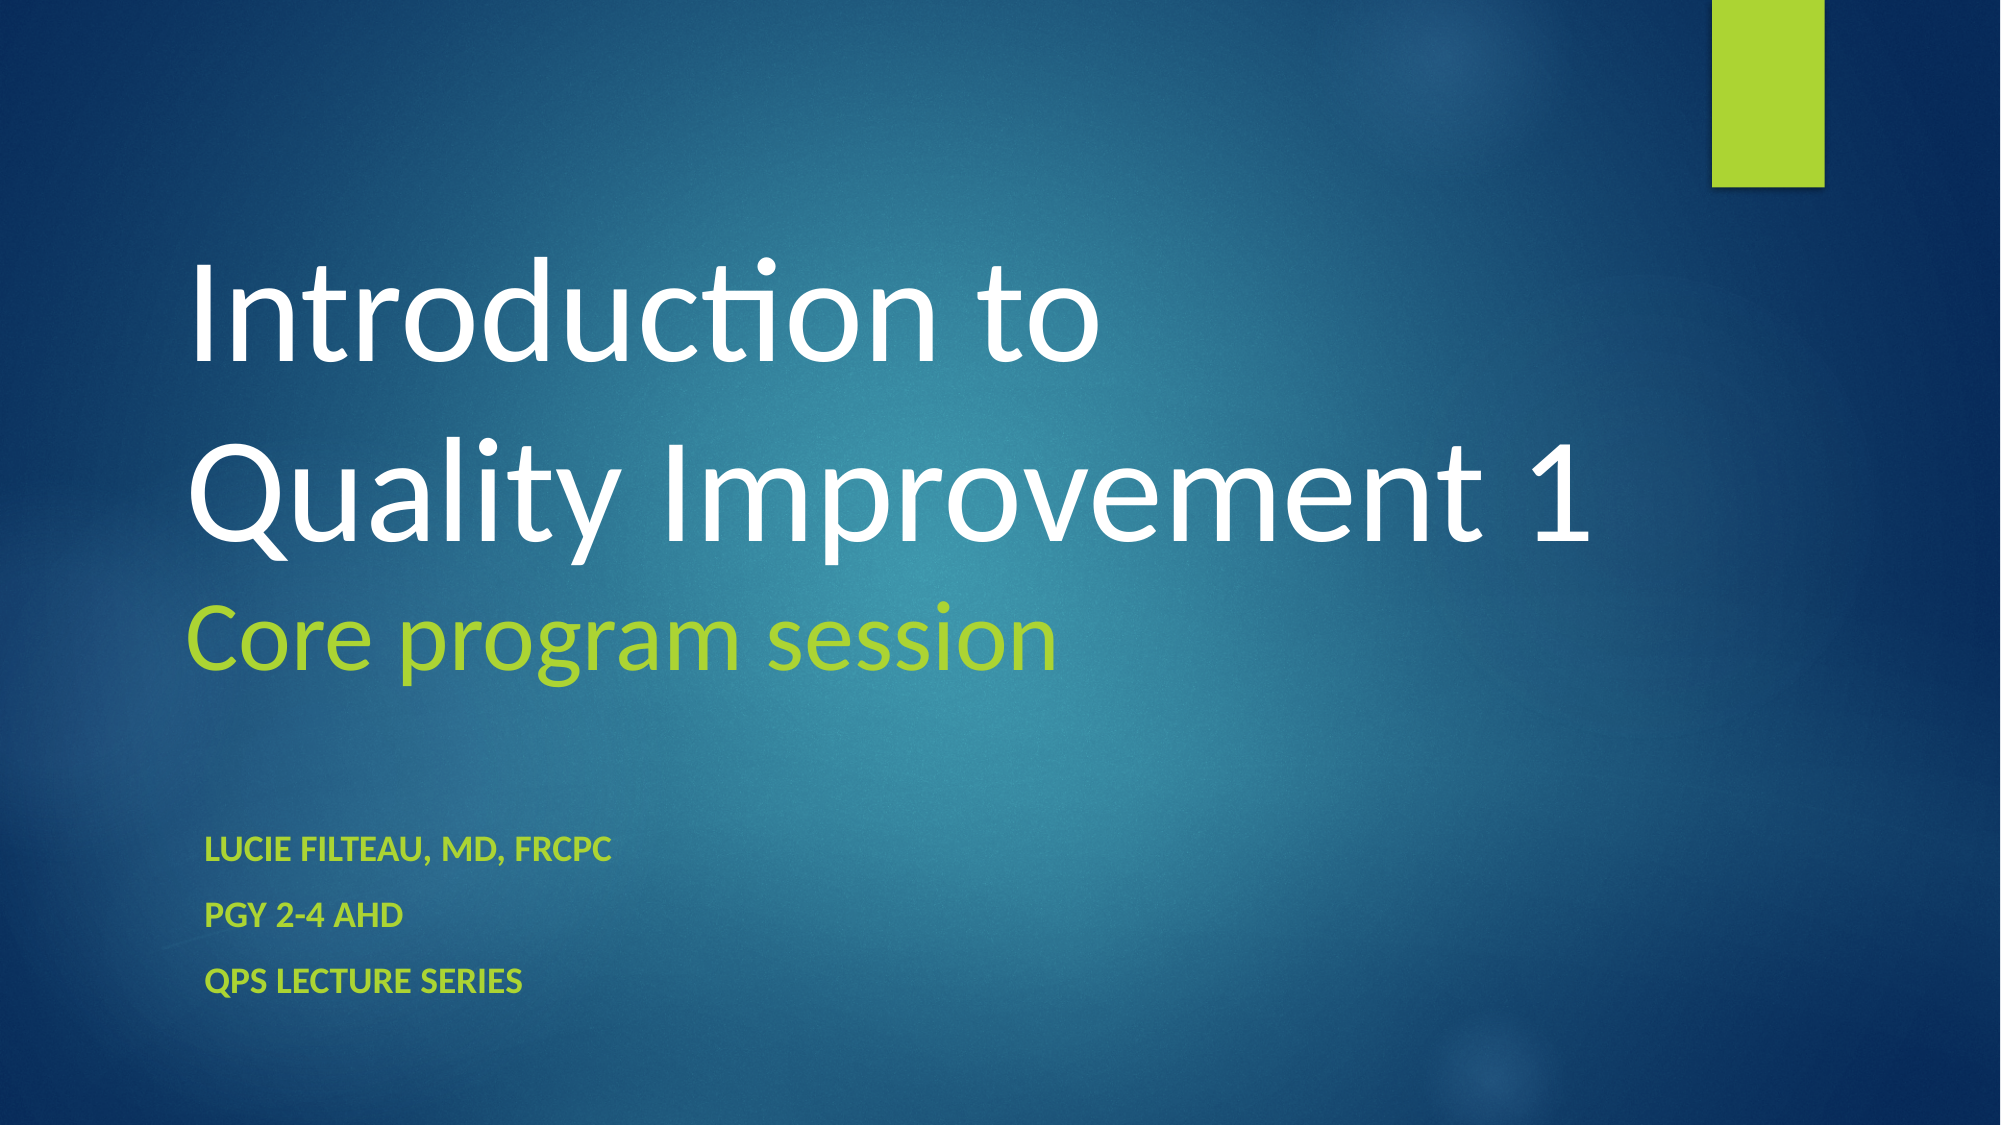

# Introduction to Quality Improvement 1 Core program session
Lucie Filteau, MD, FRCPC
PGY 2-4 AHD
QPS Lecture series